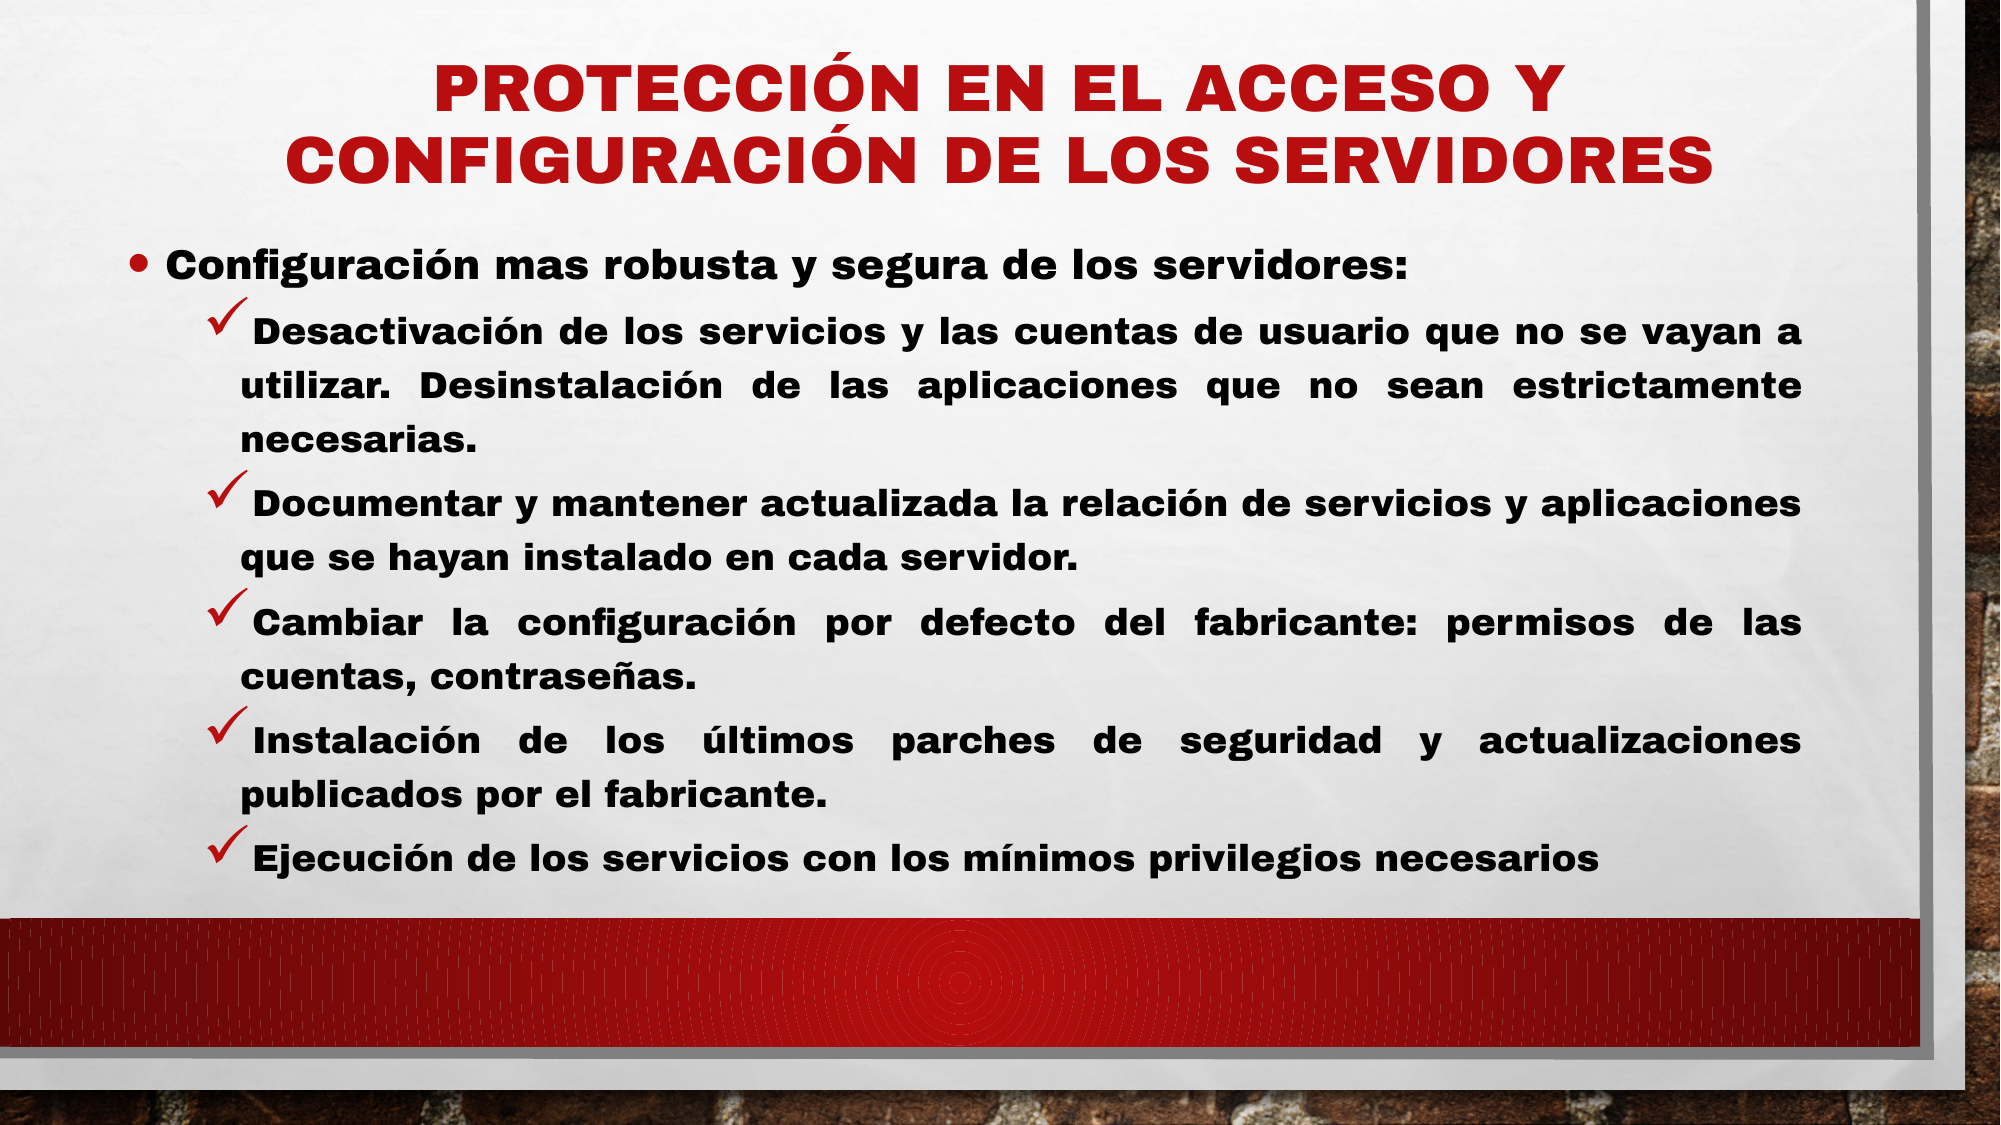

# Protección en el acceso y configuración de los servidores
Configuración mas robusta y segura de los servidores:
Desactivación de los servicios y las cuentas de usuario que no se vayan a utilizar. Desinstalación de las aplicaciones que no sean estrictamente necesarias.
Documentar y mantener actualizada la relación de servicios y aplicaciones que se hayan instalado en cada servidor.
Cambiar la configuración por defecto del fabricante: permisos de las cuentas, contraseñas.
Instalación de los últimos parches de seguridad y actualizaciones publicados por el fabricante.
Ejecución de los servicios con los mínimos privilegios necesarios